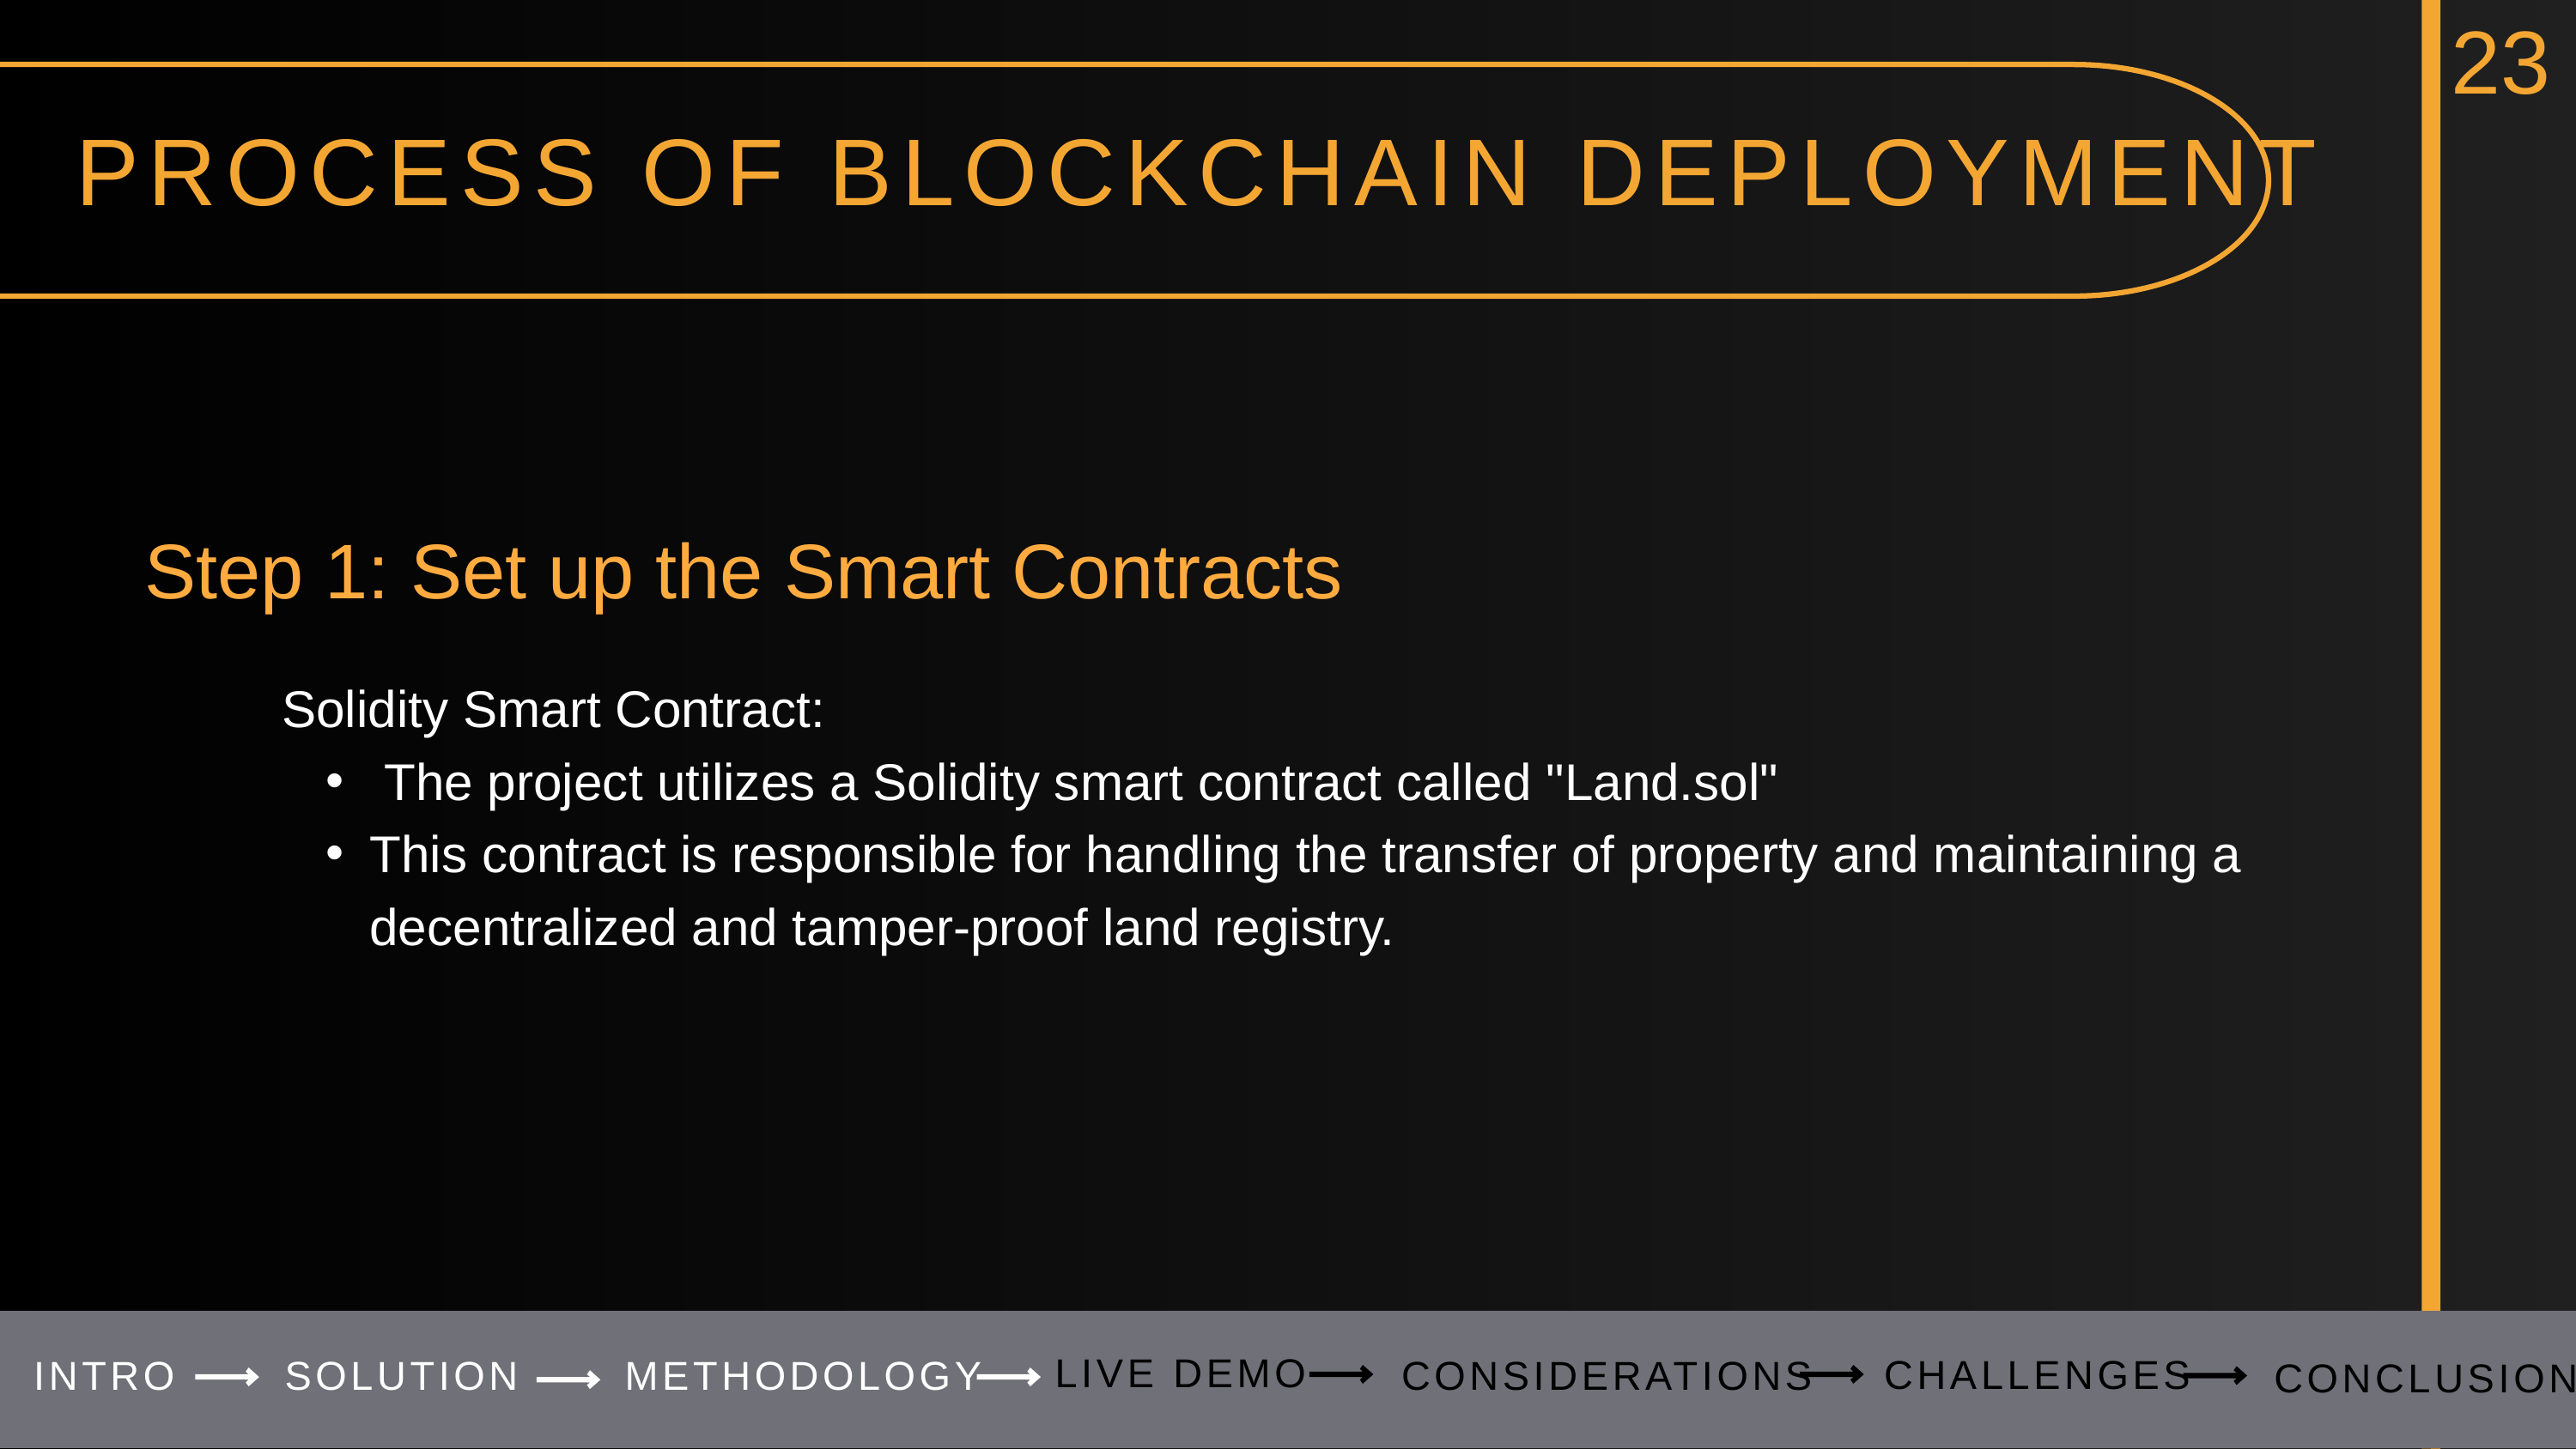

23

PROCESS OF BLOCKCHAIN DEPLOYMENT
Step 1: Set up the Smart Contracts
Solidity Smart Contract:
 The project utilizes a Solidity smart contract called "Land.sol"
This contract is responsible for handling the transfer of property and maintaining a decentralized and tamper-proof land registry.

LIVE DEMO
CHALLENGES
INTRO
SOLUTION
METHODOLOGY
CONSIDERATIONS
CONCLUSION